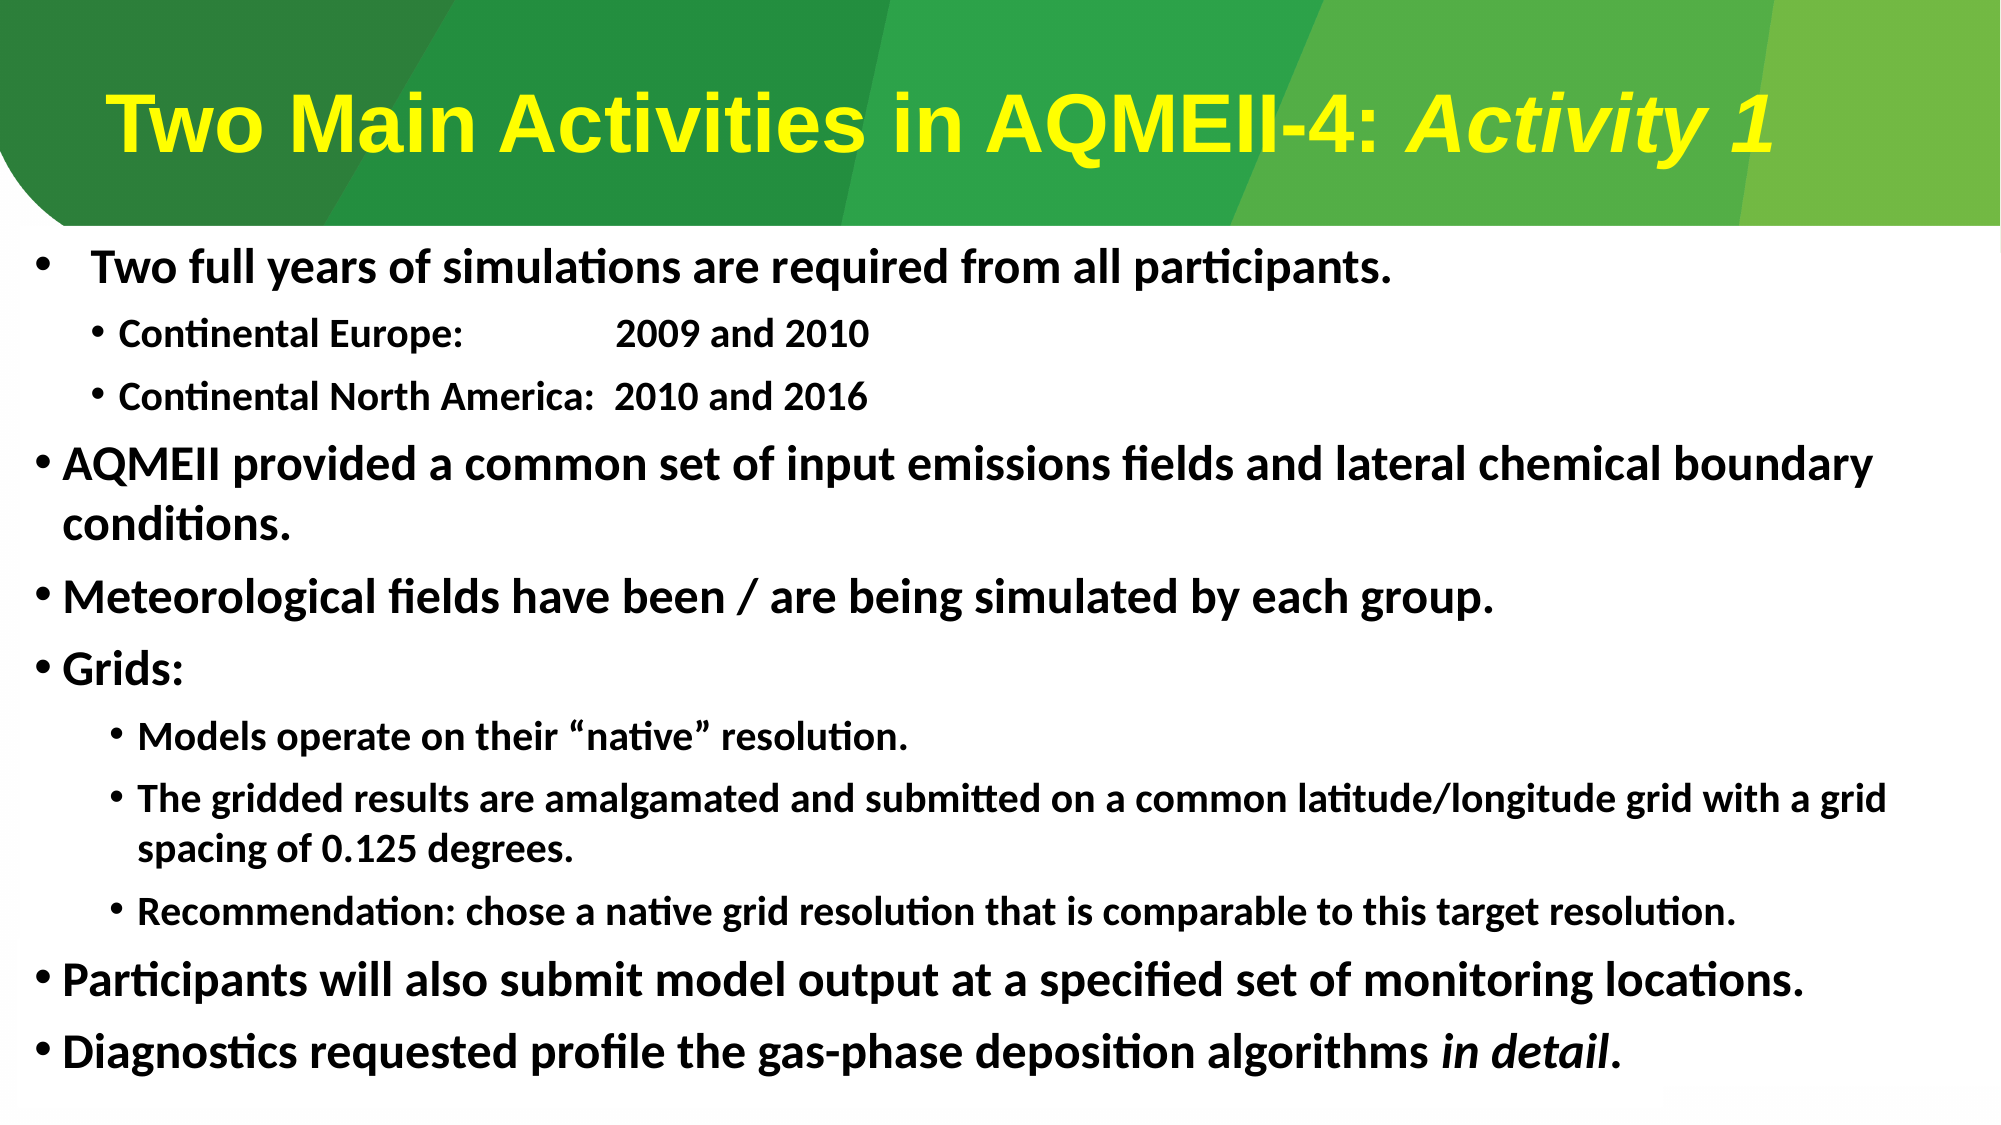

Two Main Activities in AQMEII-4: Activity 1
Two full years of simulations are required from all participants.
Continental Europe:                2009 and 2010
Continental North America:  2010 and 2016
AQMEII provided a common set of input emissions fields and lateral chemical boundary conditions.
Meteorological fields have been / are being simulated by each group.
Grids:
Models operate on their “native” resolution.
The gridded results are amalgamated and submitted on a common latitude/longitude grid with a grid spacing of 0.125 degrees.
Recommendation: chose a native grid resolution that is comparable to this target resolution.
Participants will also submit model output at a specified set of monitoring locations.
Diagnostics requested profile the gas-phase deposition algorithms in detail.